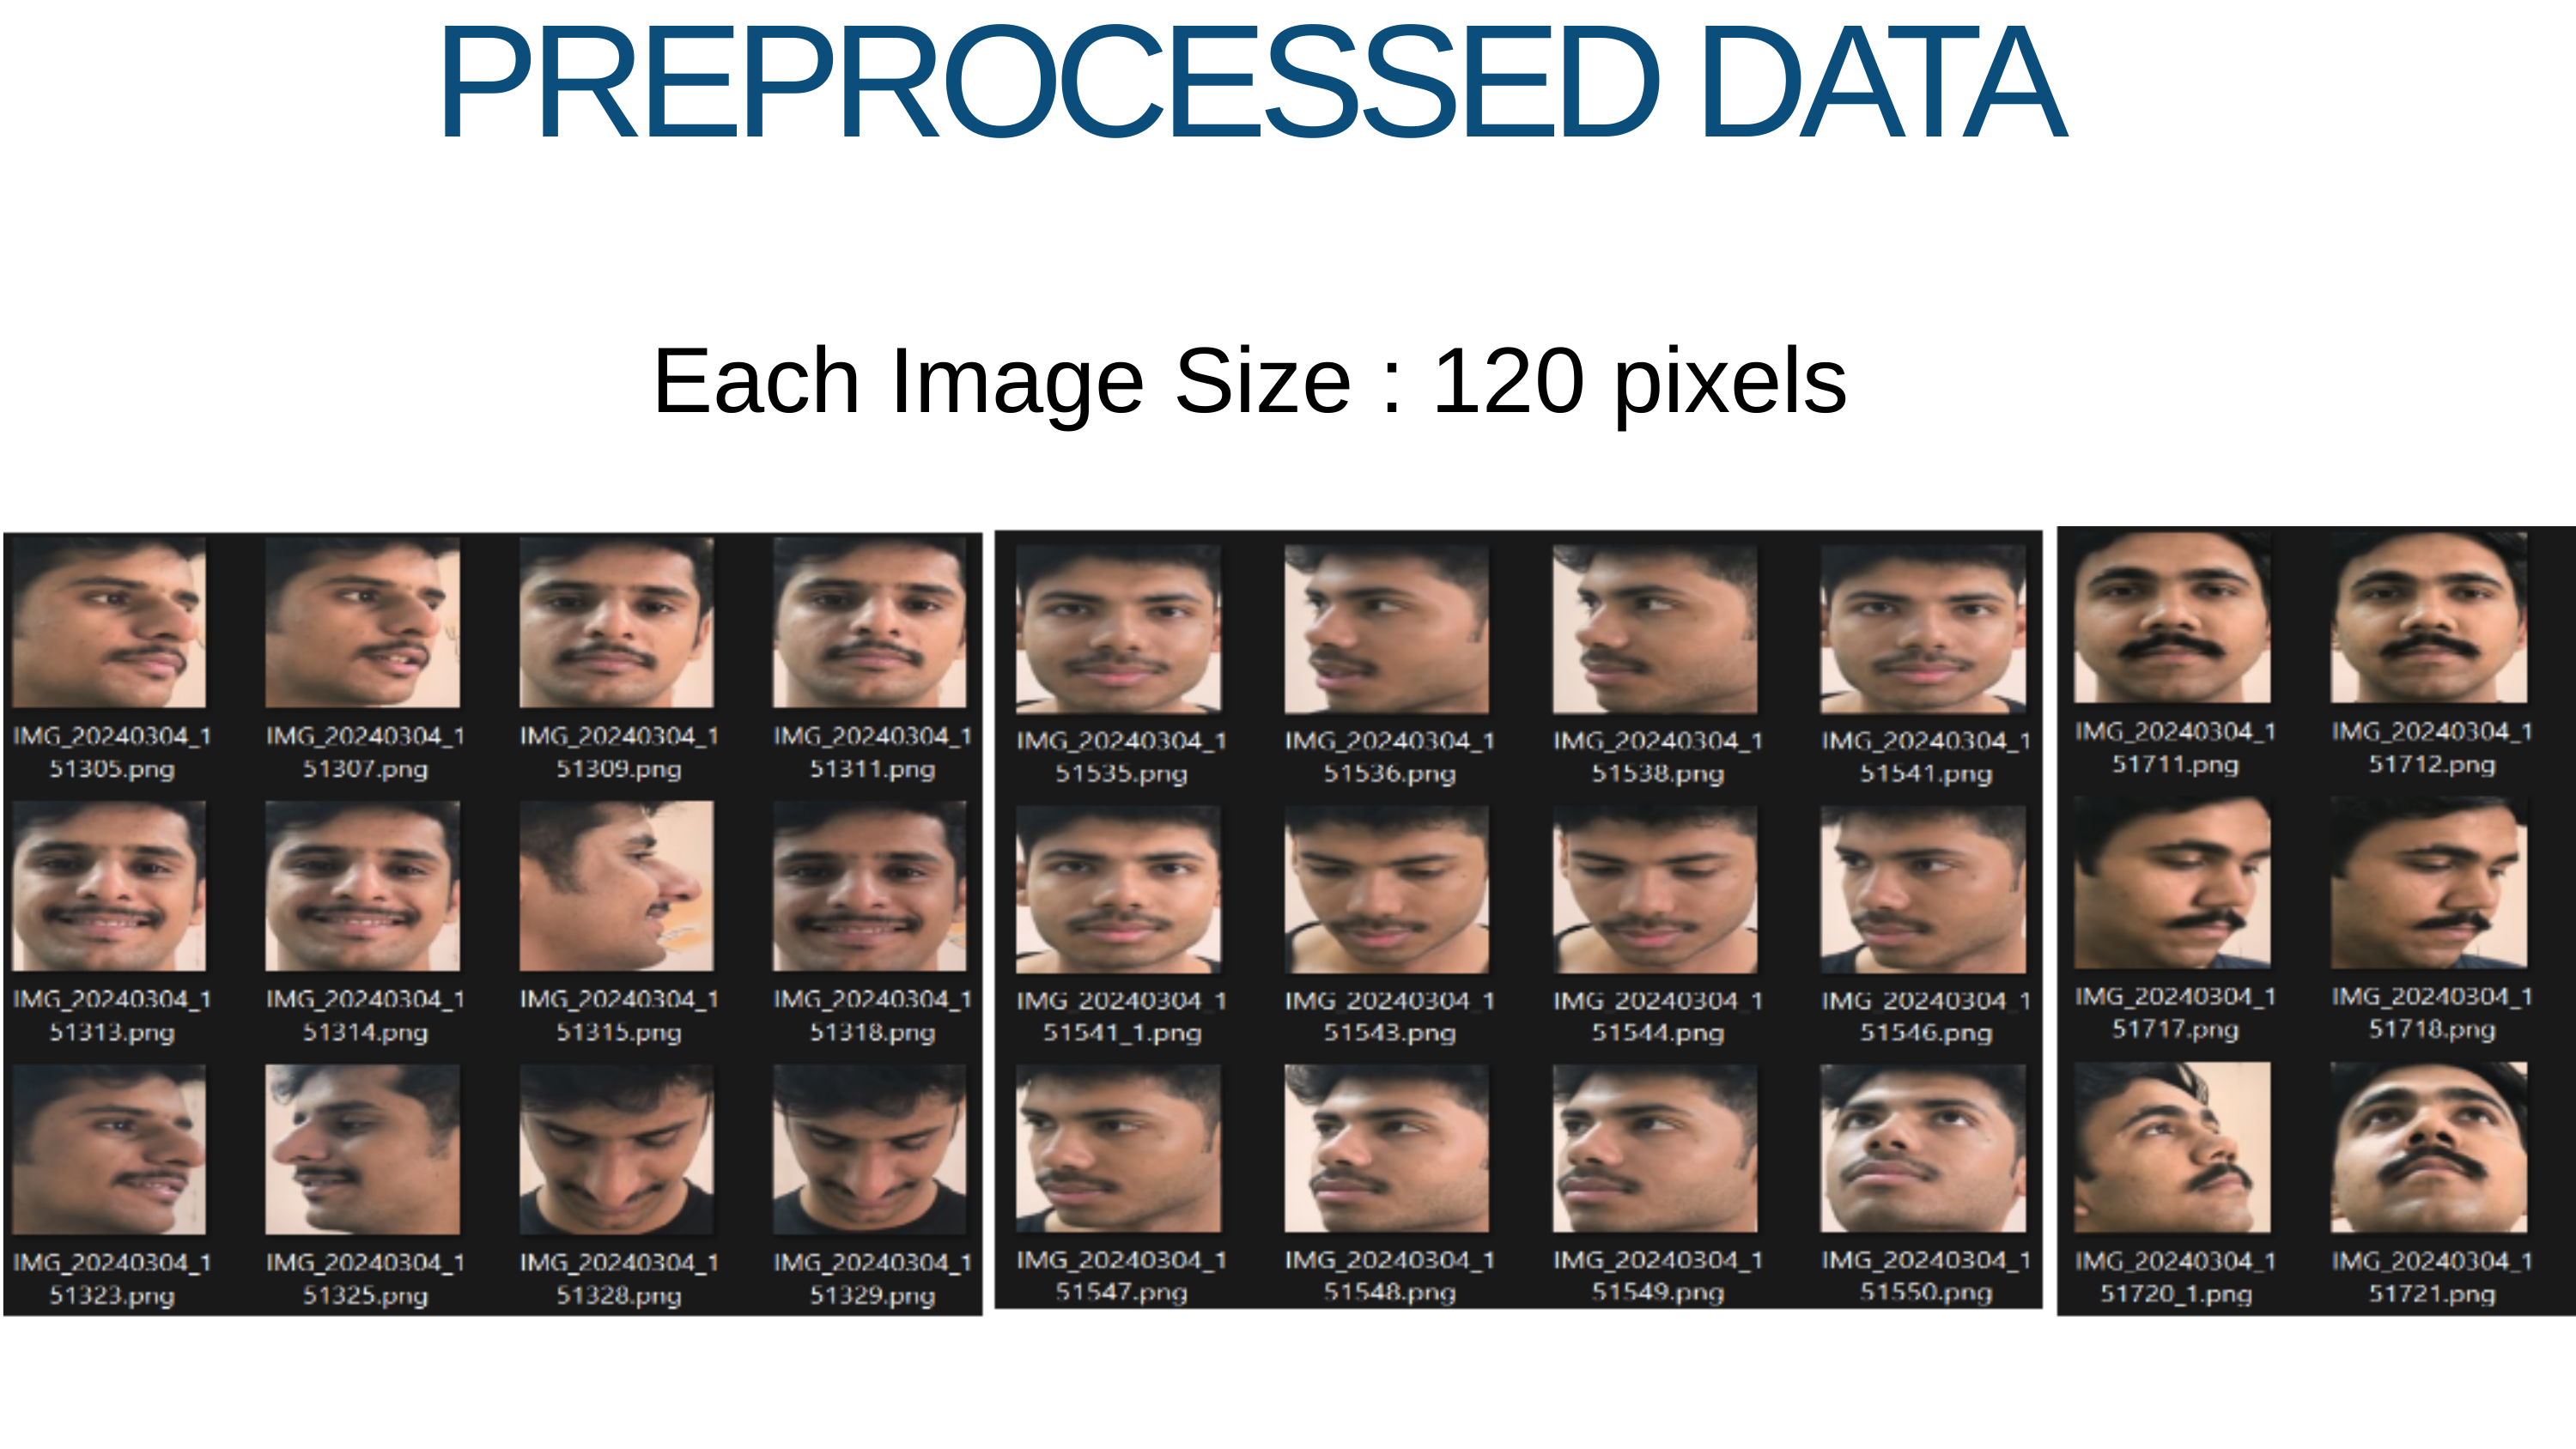

PREPROCESSED DATA
Each Image Size : 120 pixels